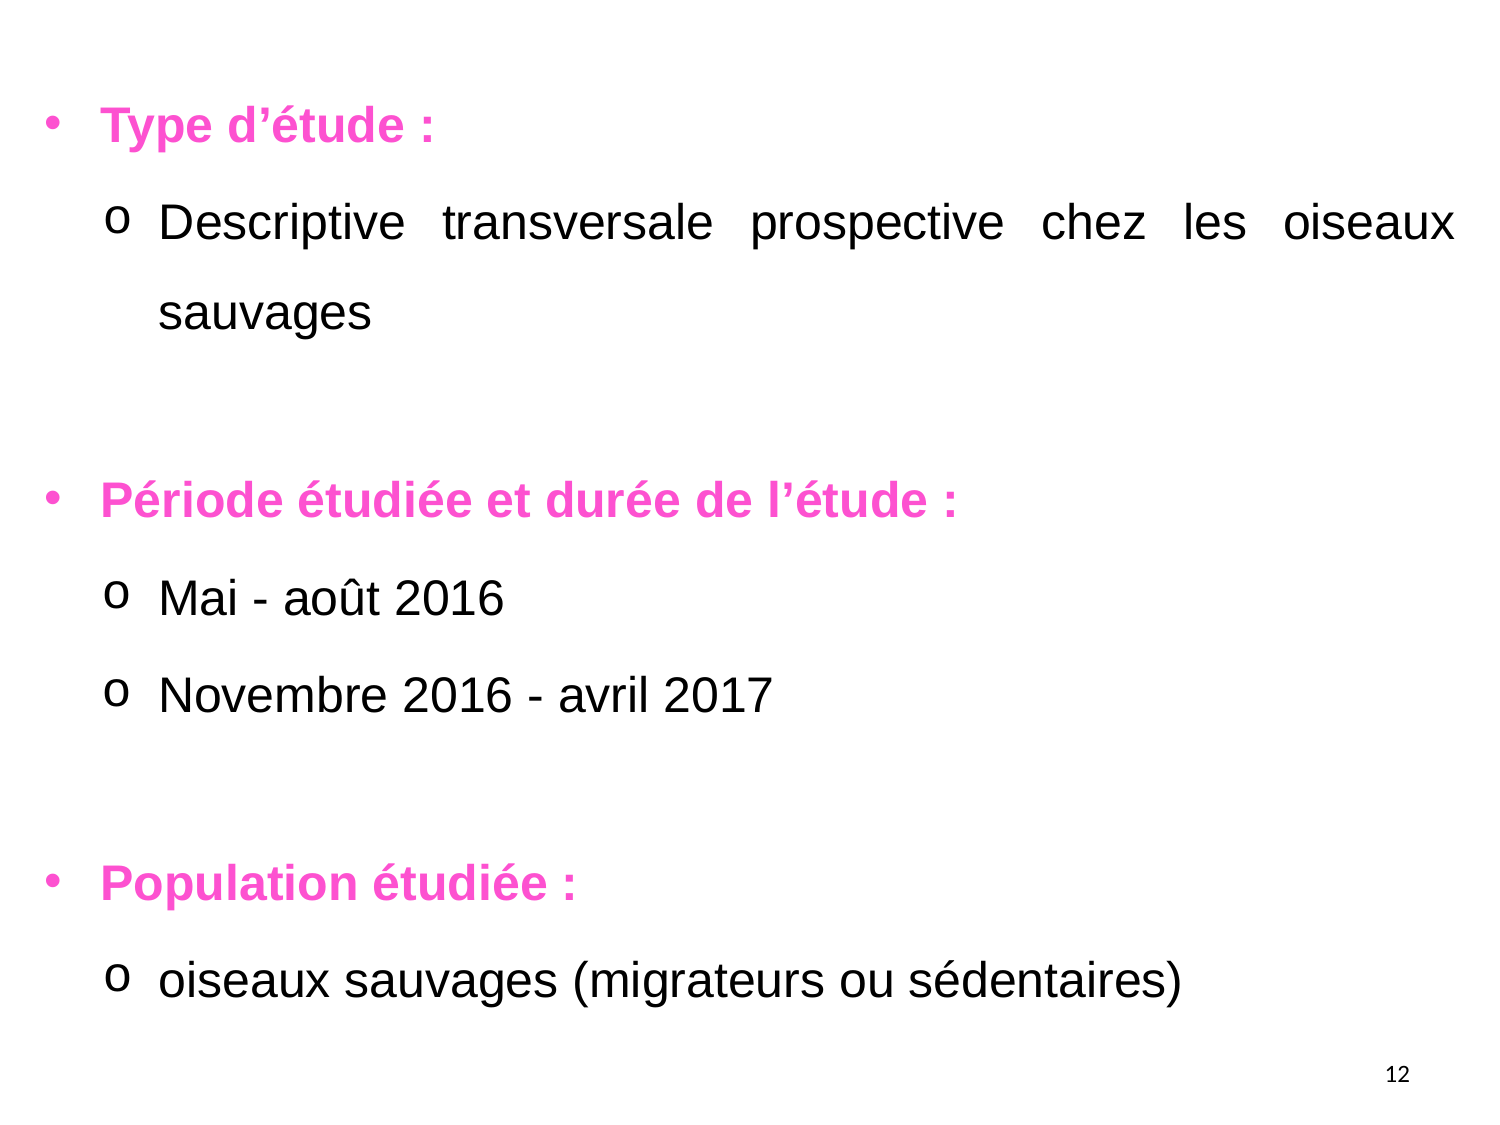

Type d’étude :
Descriptive transversale prospective chez les oiseaux sauvages

Période étudiée et durée de l’étude :
Mai - août 2016
Novembre 2016 - avril 2017

Population étudiée :
oiseaux sauvages (migrateurs ou sédentaires)
12